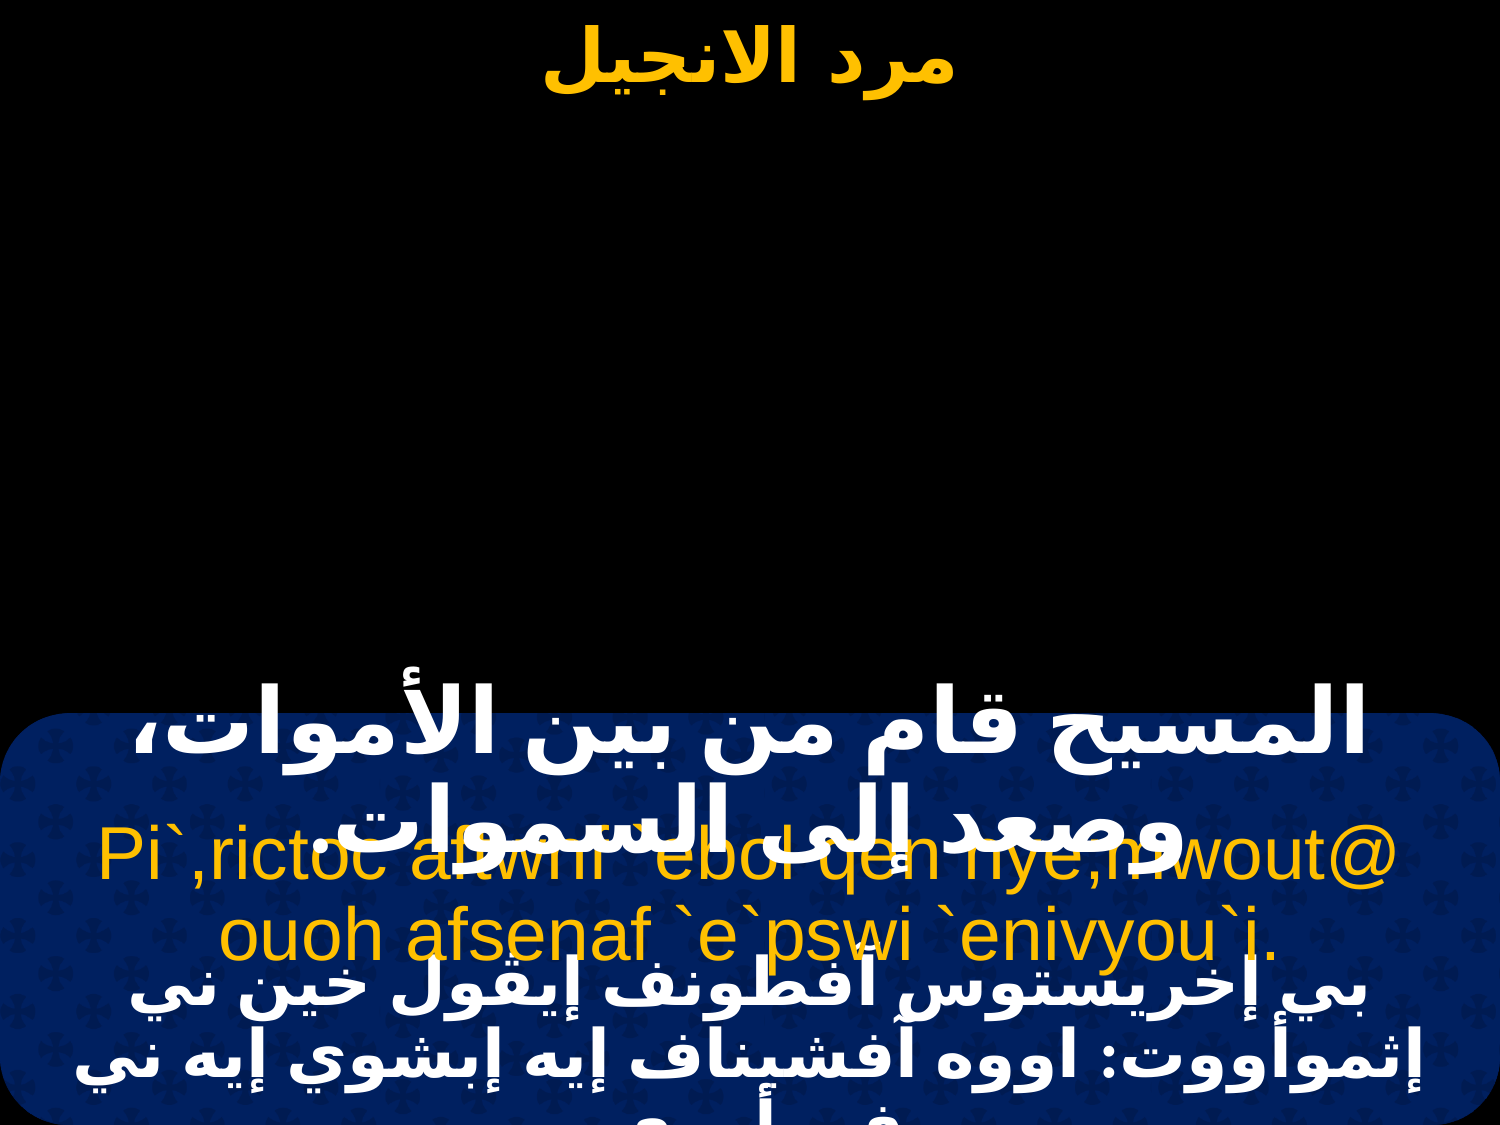

#
المسيح قام من بين الأموات، وصعد إلى السموات.
Pi`,rictoc aftwnf `ebol qen nye;mwout@ ouoh afsenaf `e`pswi `enivyou`i.
بي إخريستوس آفطونف إيڤول خين ني إثموأووت: اووه آفشيناف إيه إبشوي إيه ني في أووي.